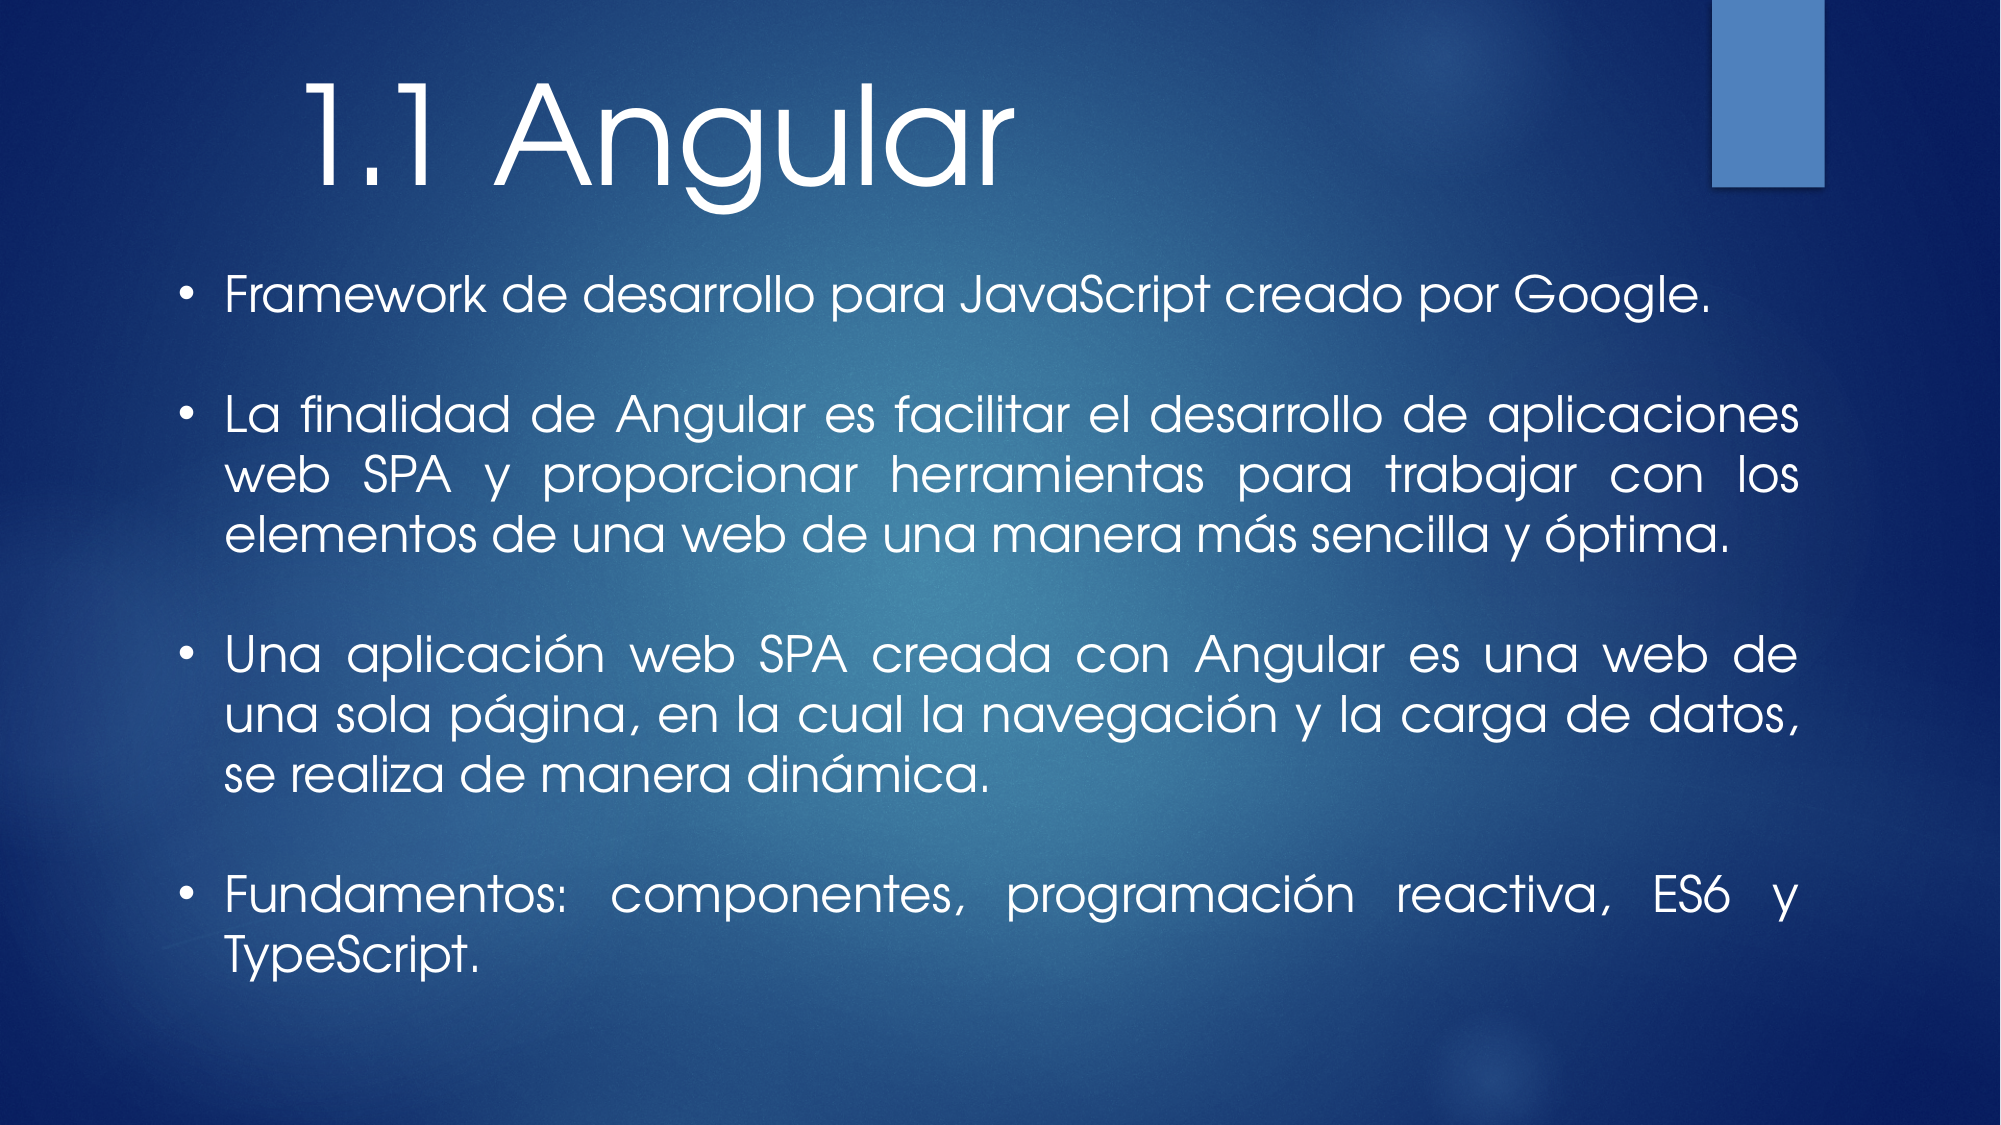

# 1.1 Angular
Framework de desarrollo para JavaScript creado por Google.

La finalidad de Angular es facilitar el desarrollo de aplicaciones web SPA y proporcionar herramientas para trabajar con los elementos de una web de una manera más sencilla y óptima.

Una aplicación web SPA creada con Angular es una web de una sola página, en la cual la navegación y la carga de datos, se realiza de manera dinámica.

Fundamentos: componentes, programación reactiva, ES6 y TypeScript.